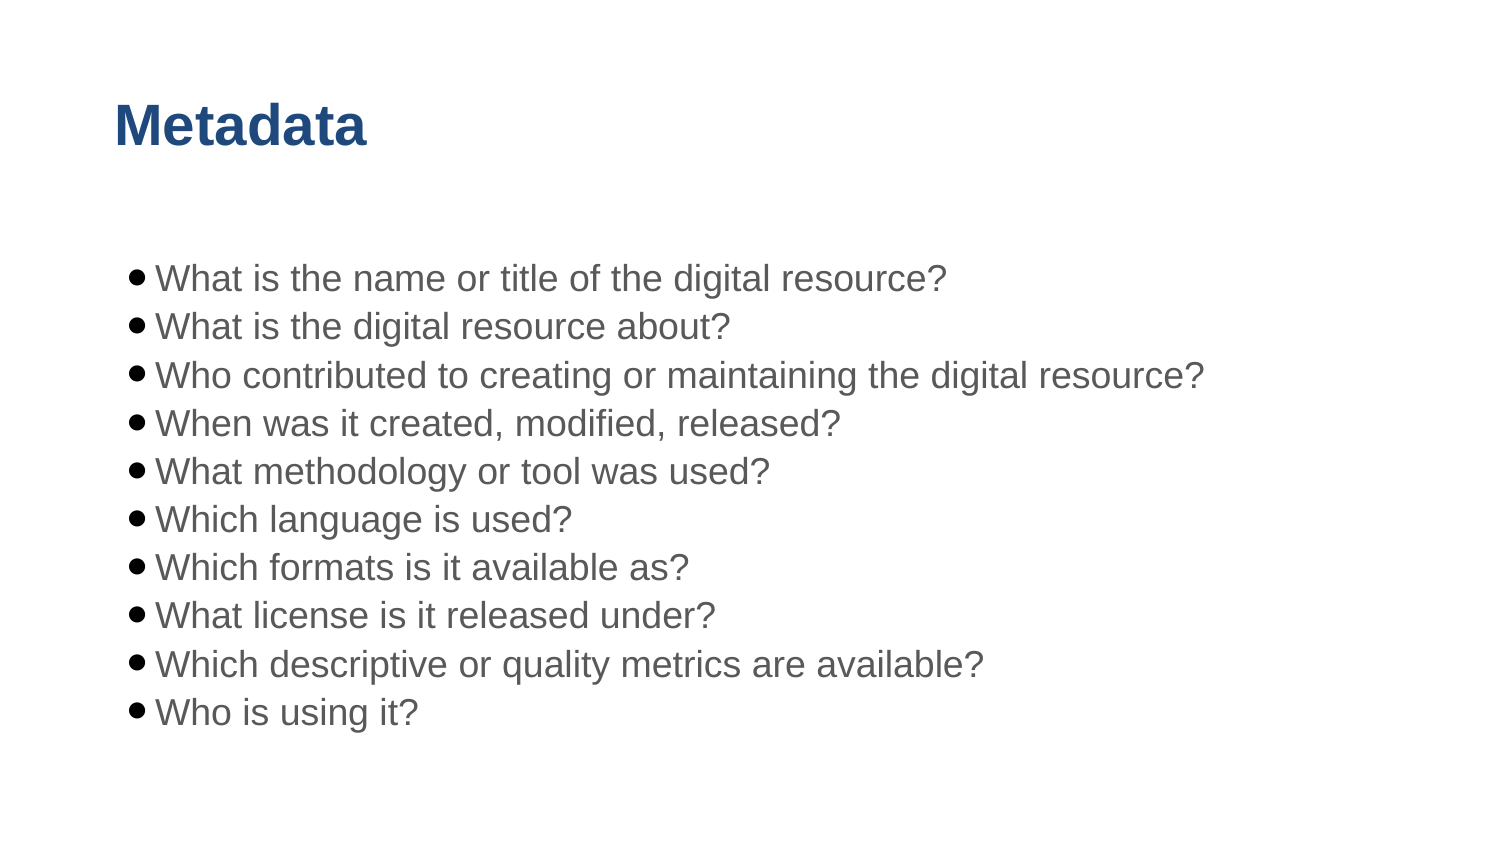

# Metadata
What is the name or title of the digital resource?
What is the digital resource about?
Who contributed to creating or maintaining the digital resource?
When was it created, modified, released?
What methodology or tool was used?
Which language is used?
Which formats is it available as?
What license is it released under?
Which descriptive or quality metrics are available?
Who is using it?